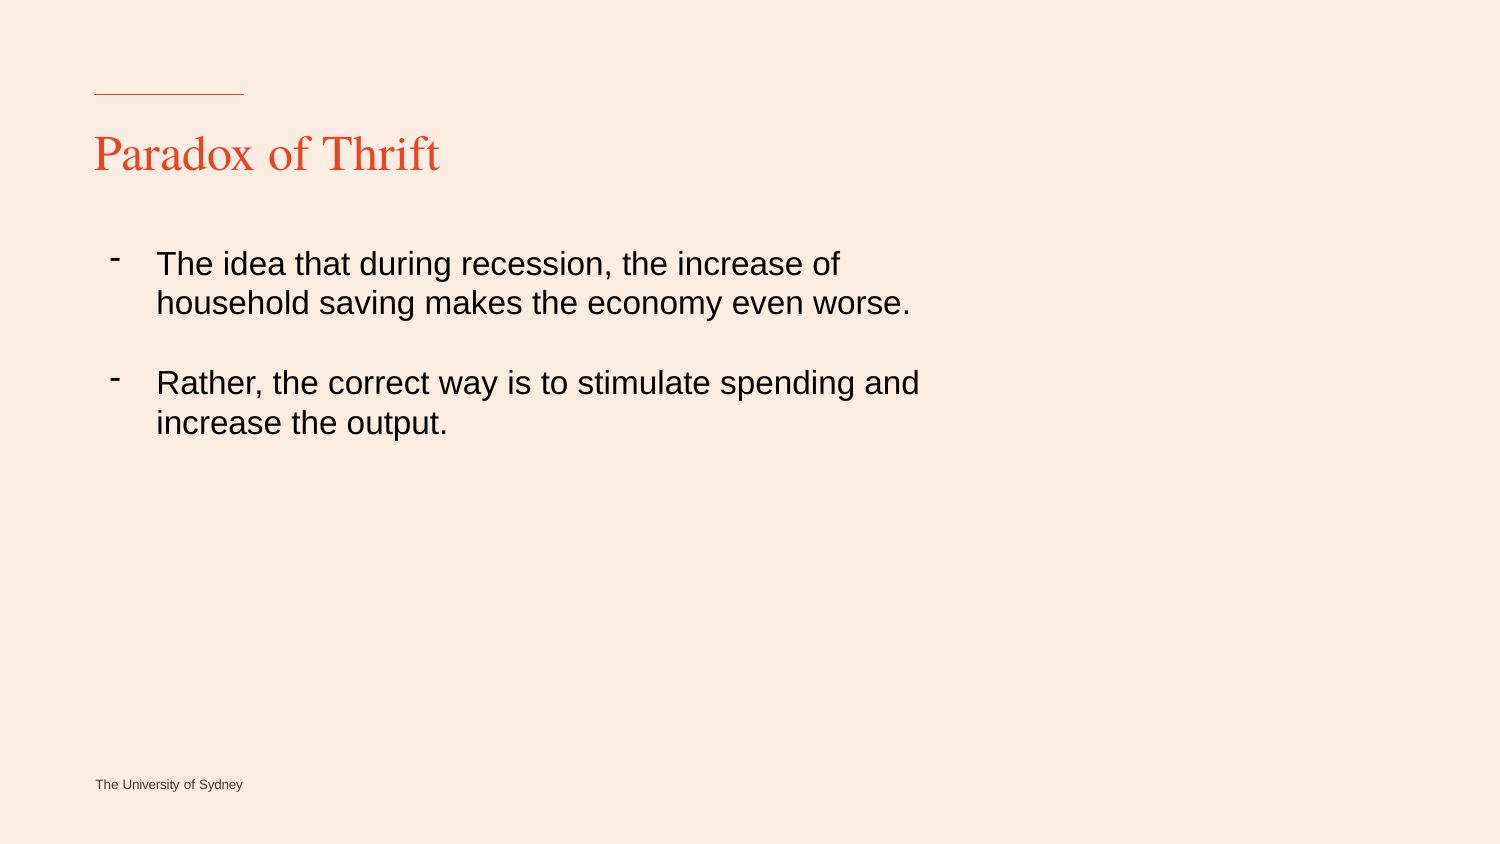

# Paradox of Thrift
The idea that during recession, the increase of household saving makes the economy even worse.

Rather, the correct way is to stimulate spending and increase the output.